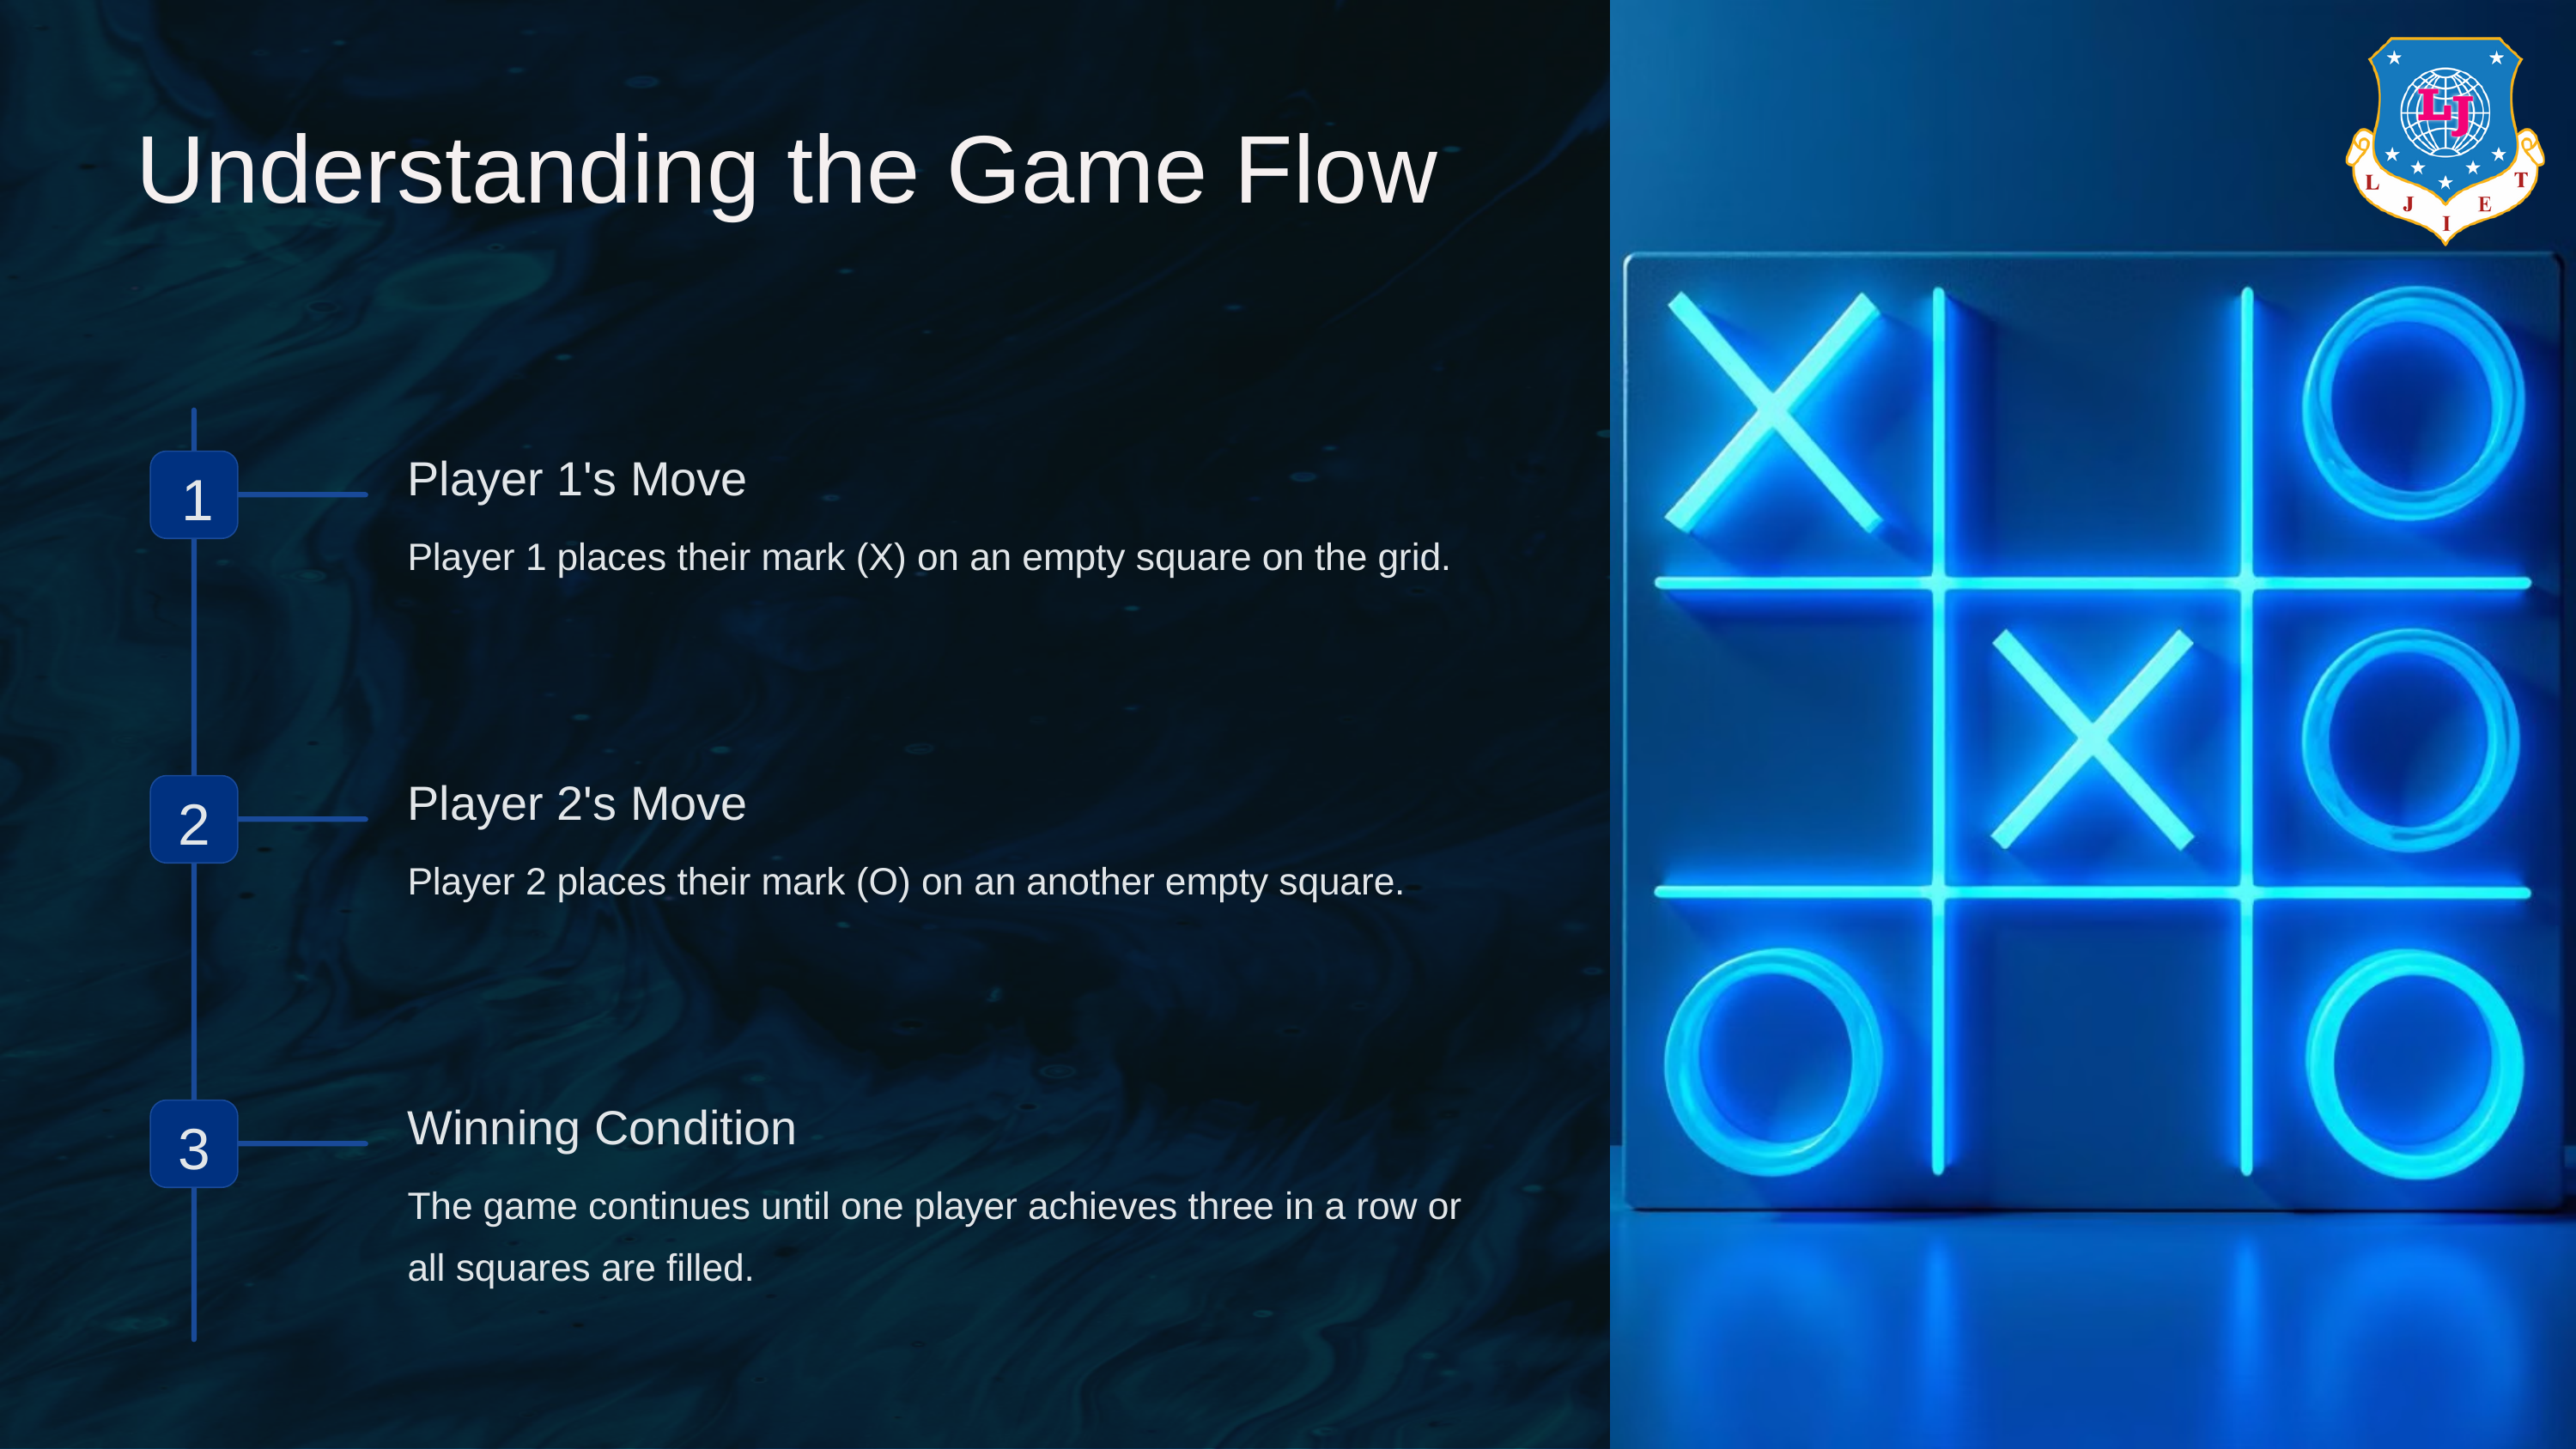

Understanding the Game Flow

Player 1's Move

1

Player 1 places their mark (X) on an empty square on the grid.
Player 2's Move

2

Player 2 places their mark (O) on an another empty square.
Winning Condition

3

The game continues until one player achieves three in a row or all squares are filled.